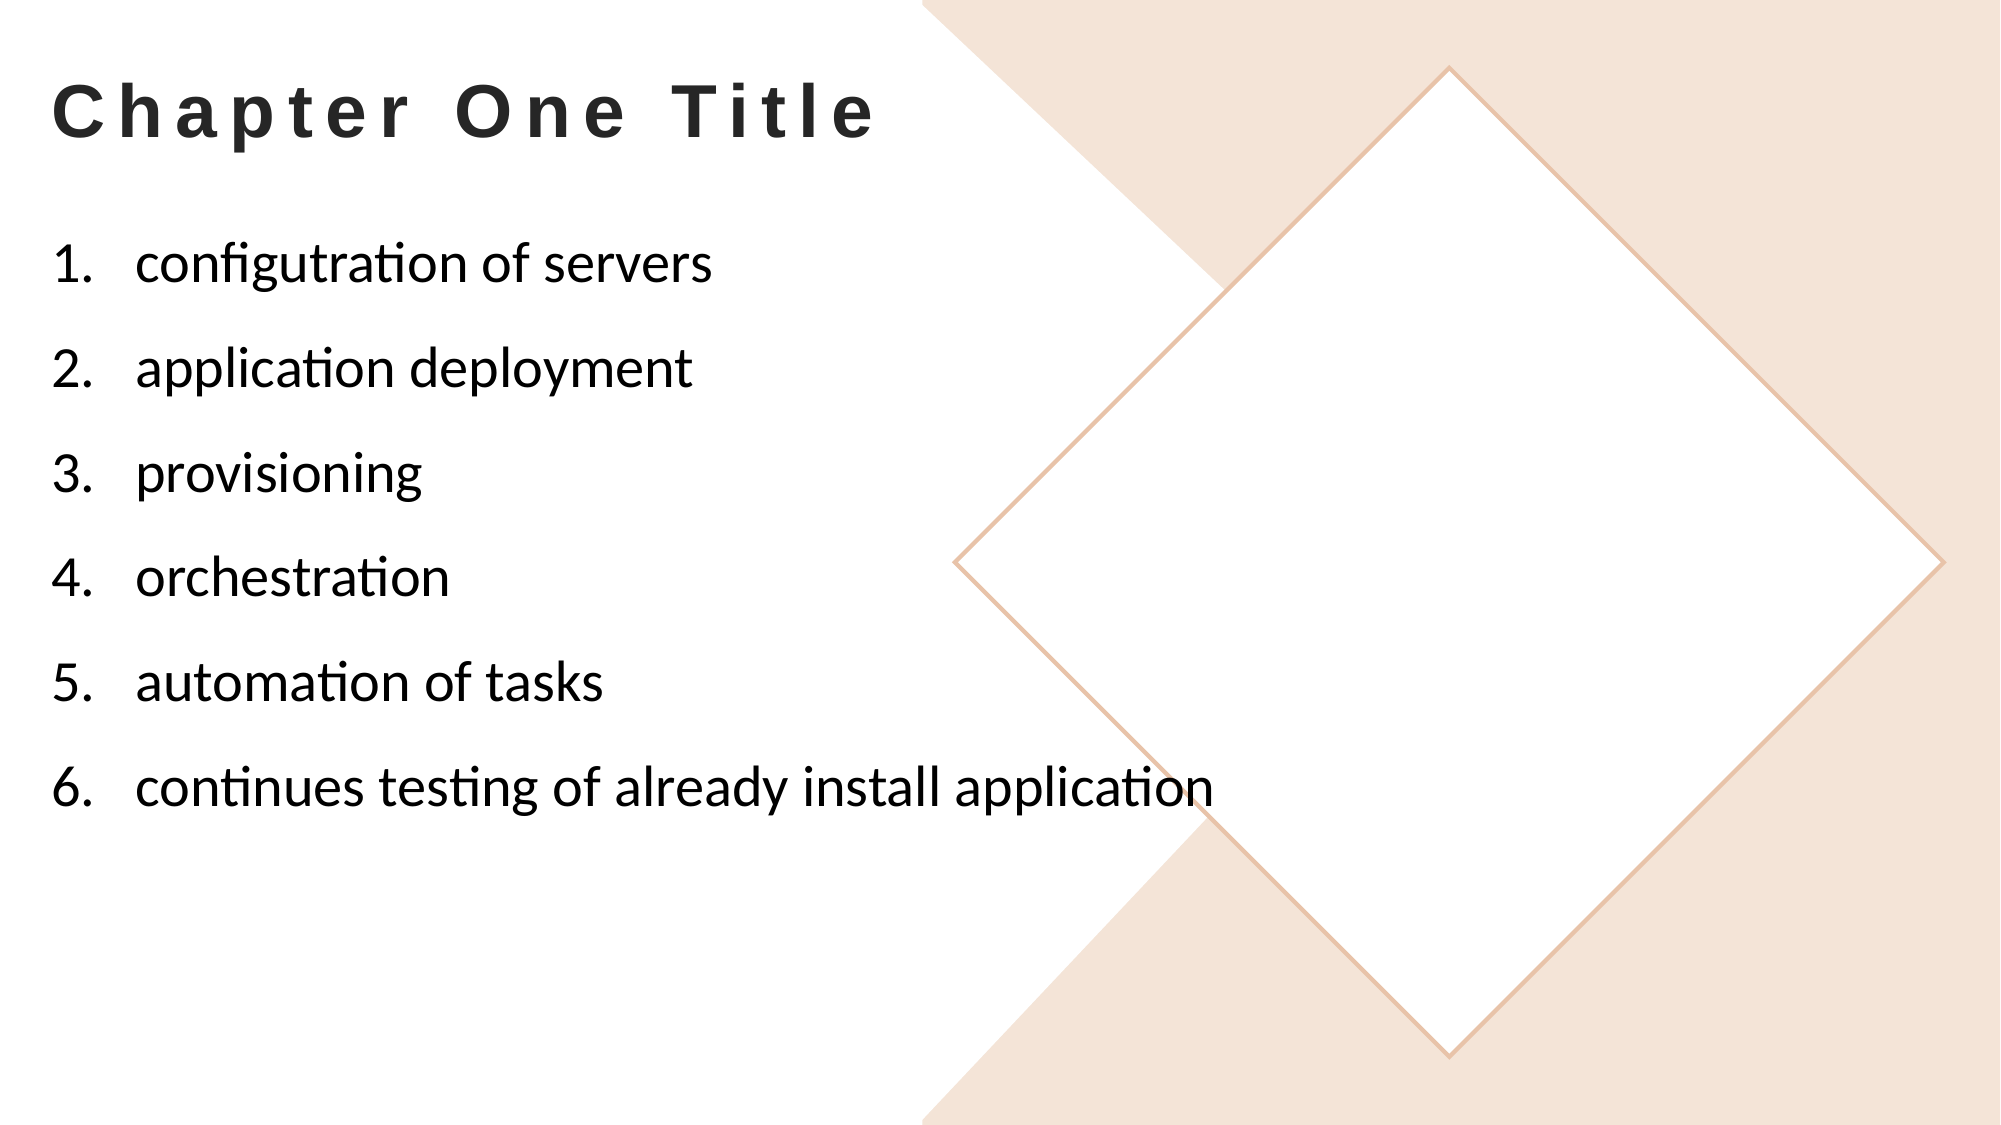

Chapter One Title
configutration of servers
application deployment
provisioning
orchestration
automation of tasks
continues testing of already install application